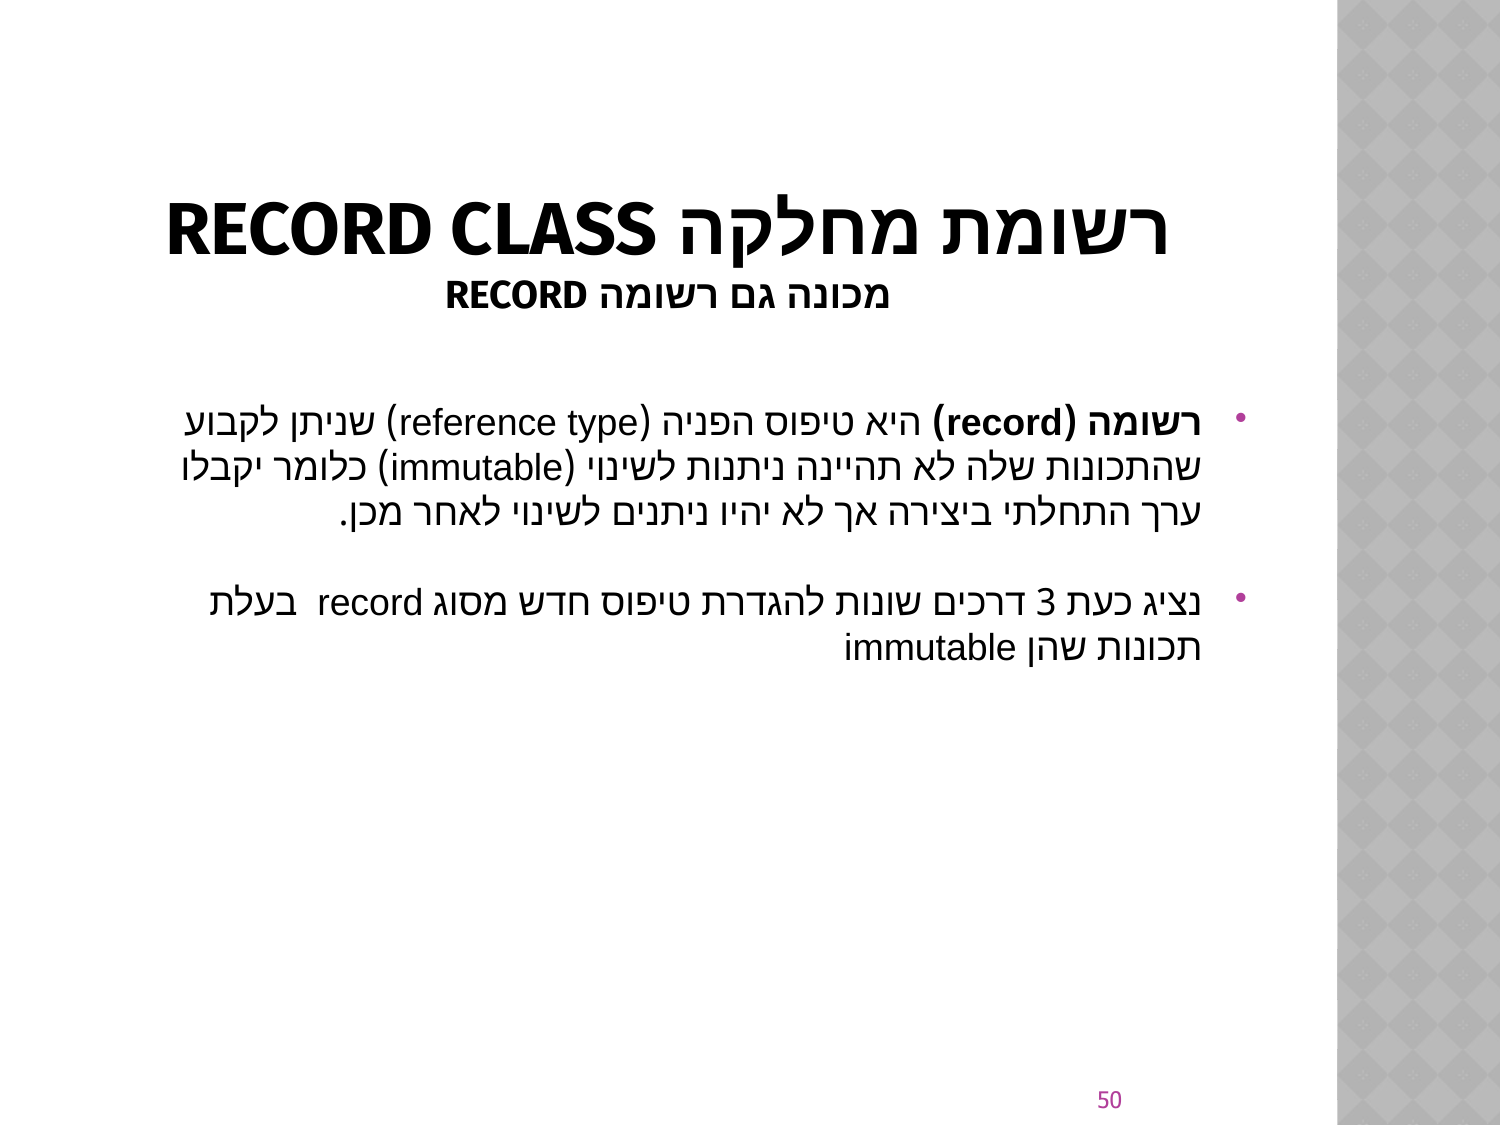

# רשומת מחלקה record class מכונה גם רשומה record
רשומה (record) היא טיפוס הפניה (reference type) שניתן לקבוע שהתכונות שלה לא תהיינה ניתנות לשינוי (immutable) כלומר יקבלו ערך התחלתי ביצירה אך לא יהיו ניתנים לשינוי לאחר מכן.

נציג כעת 3 דרכים שונות להגדרת טיפוס חדש מסוג record  בעלת תכונות שהן immutable
50